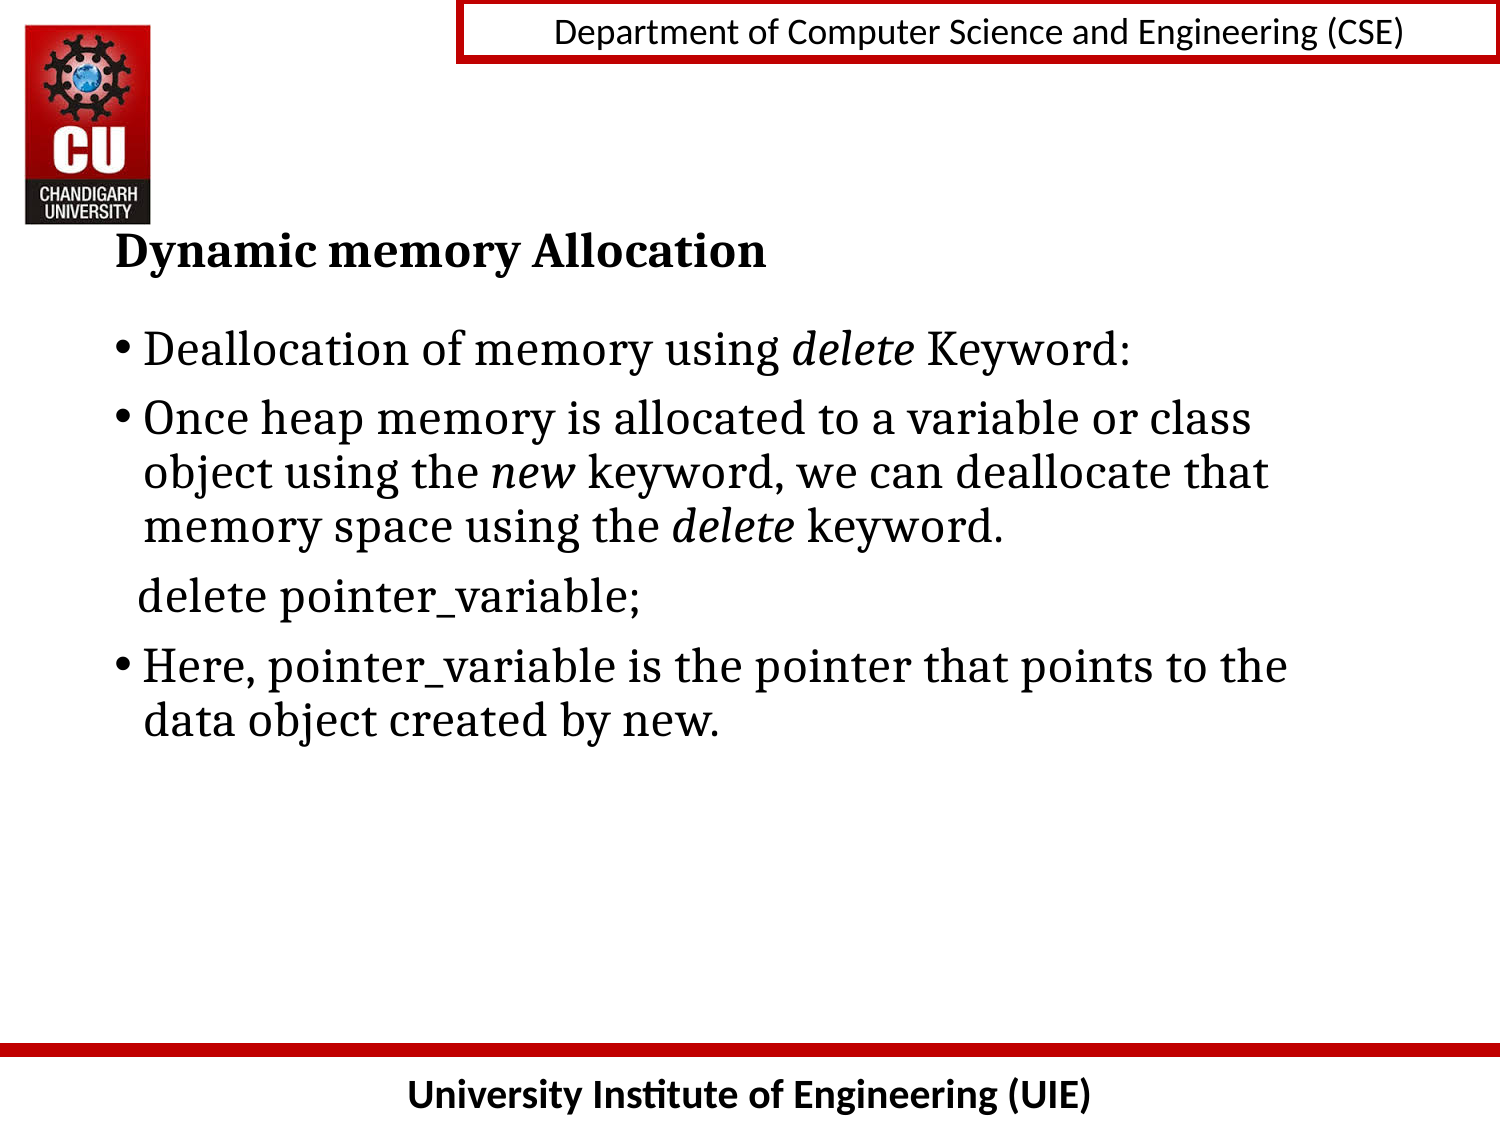

# Dynamic memory Allocation
Deallocation of memory using delete Keyword:
Once heap memory is allocated to a variable or class object using the new keyword, we can deallocate that memory space using the delete keyword.
  delete pointer_variable;
Here, pointer_variable is the pointer that points to the data object created by new.

33